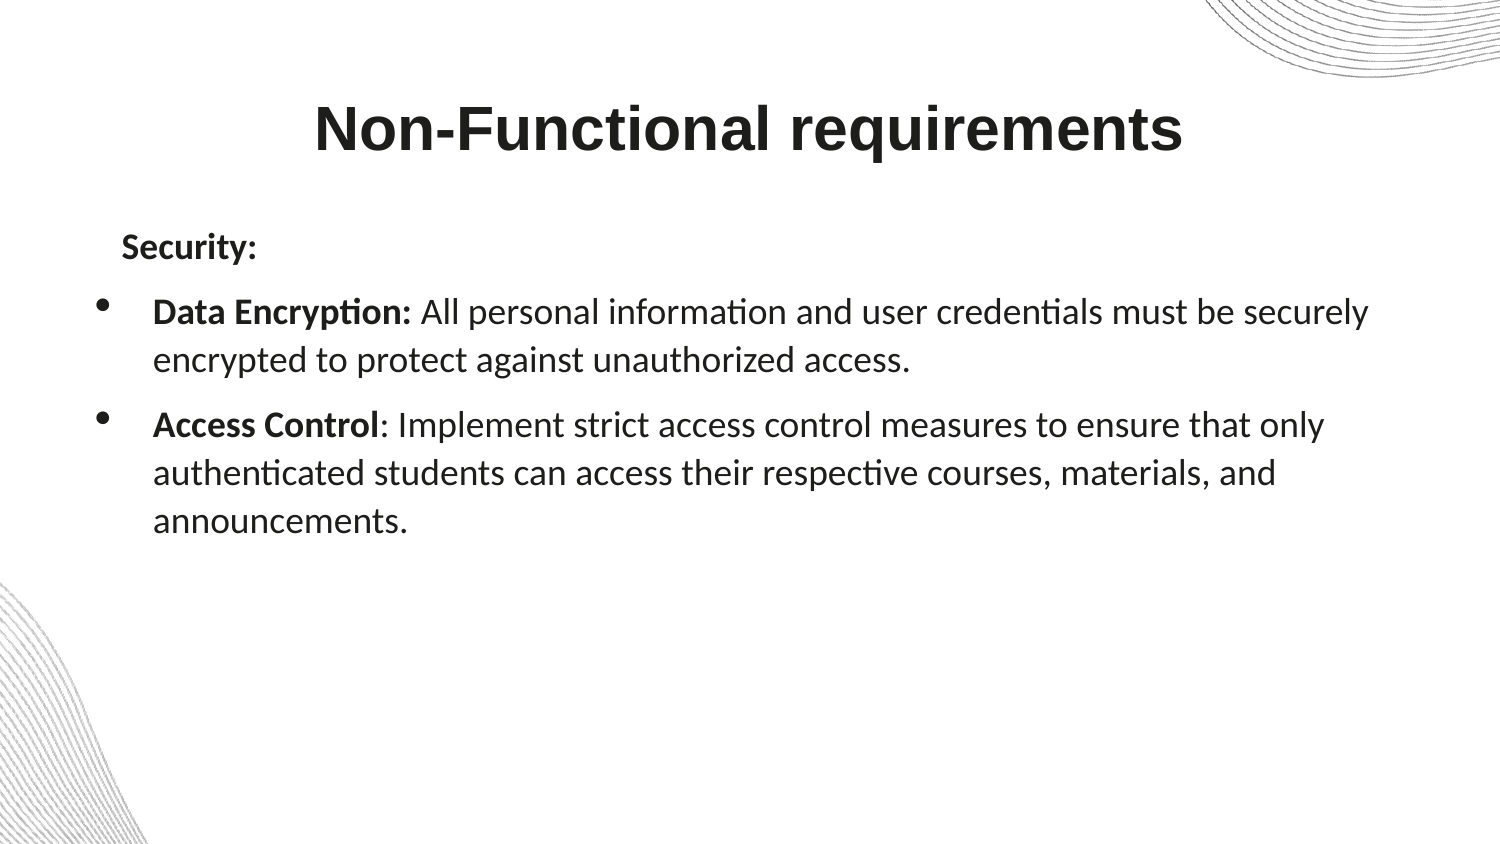

# Non-Functional requirements
Security:
Data Encryption: All personal information and user credentials must be securely encrypted to protect against unauthorized access.
Access Control: Implement strict access control measures to ensure that only authenticated students can access their respective courses, materials, and announcements.